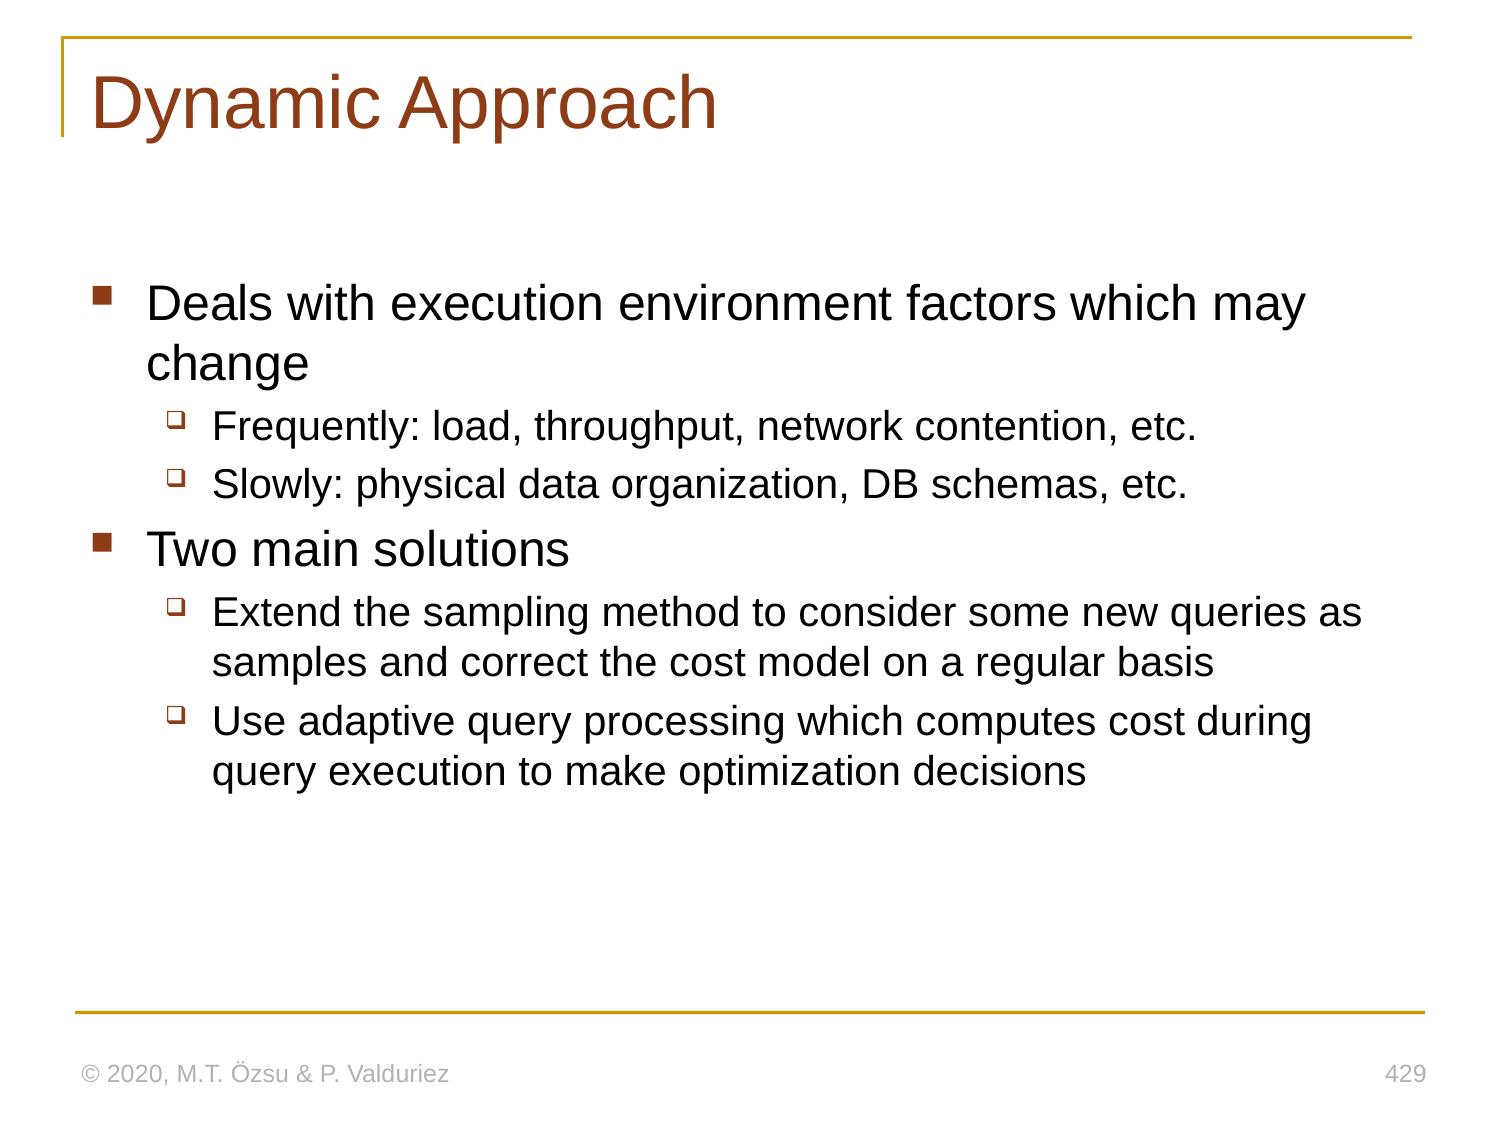

# Dynamic Approach
Deals with execution environment factors which may change
Frequently: load, throughput, network contention, etc.
Slowly: physical data organization, DB schemas, etc.
Two main solutions
Extend the sampling method to consider some new queries as samples and correct the cost model on a regular basis
Use adaptive query processing which computes cost during query execution to make optimization decisions

© 2020, M.T. Özsu & P. Valduriez
429